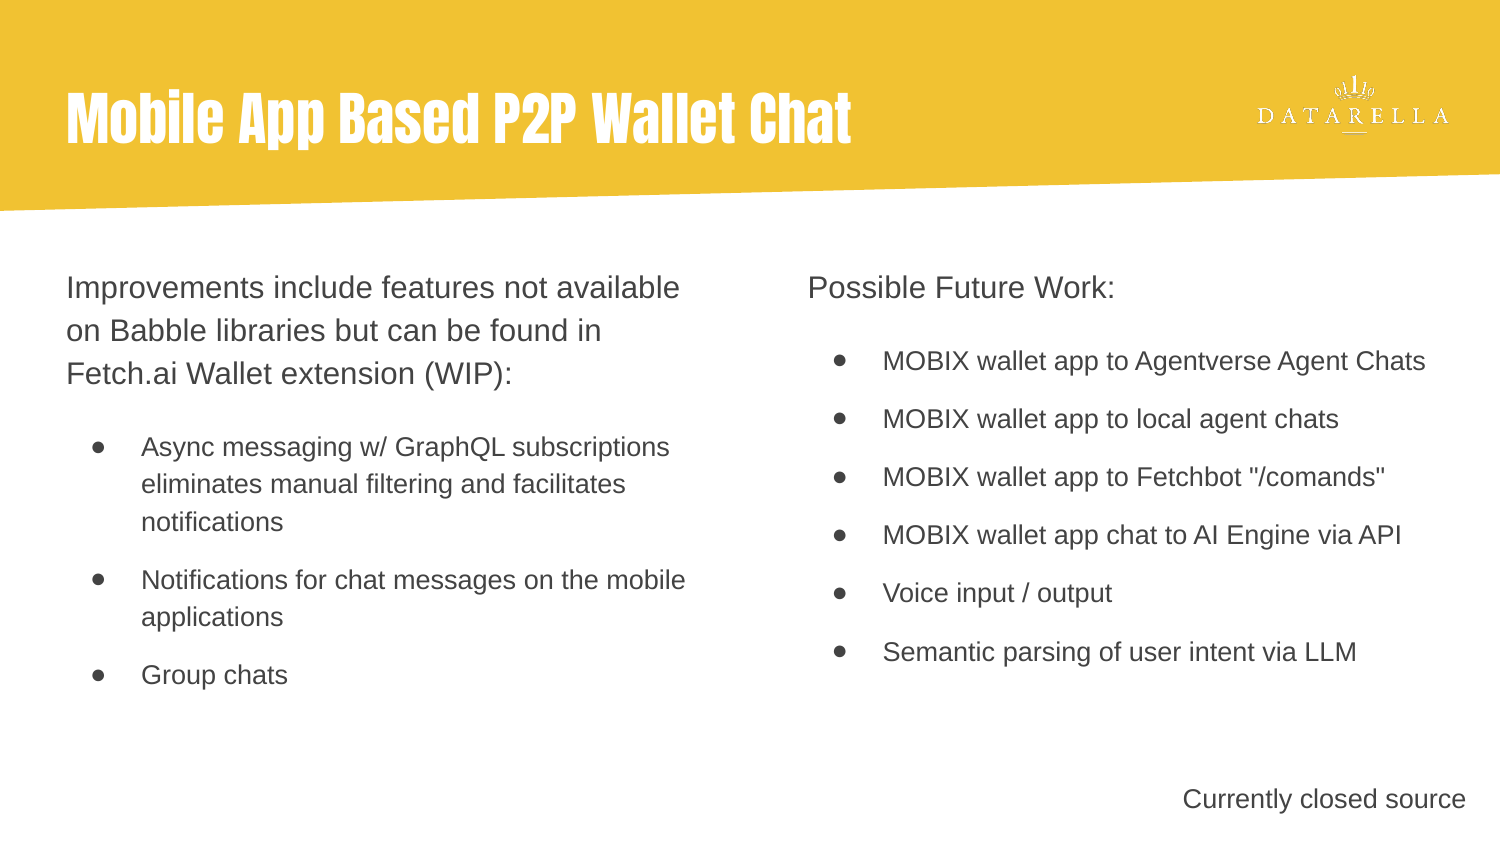

# Mobile App Based P2P Wallet Chat
Improvements include features not available on Babble libraries but can be found in Fetch.ai Wallet extension (WIP):
Async messaging w/ GraphQL subscriptions eliminates manual filtering and facilitates notifications
Notifications for chat messages on the mobile applications
Group chats
Possible Future Work:
MOBIX wallet app to Agentverse Agent Chats
MOBIX wallet app to local agent chats
MOBIX wallet app to Fetchbot "/comands"
MOBIX wallet app chat to AI Engine via API
Voice input / output
Semantic parsing of user intent via LLM
Currently closed source